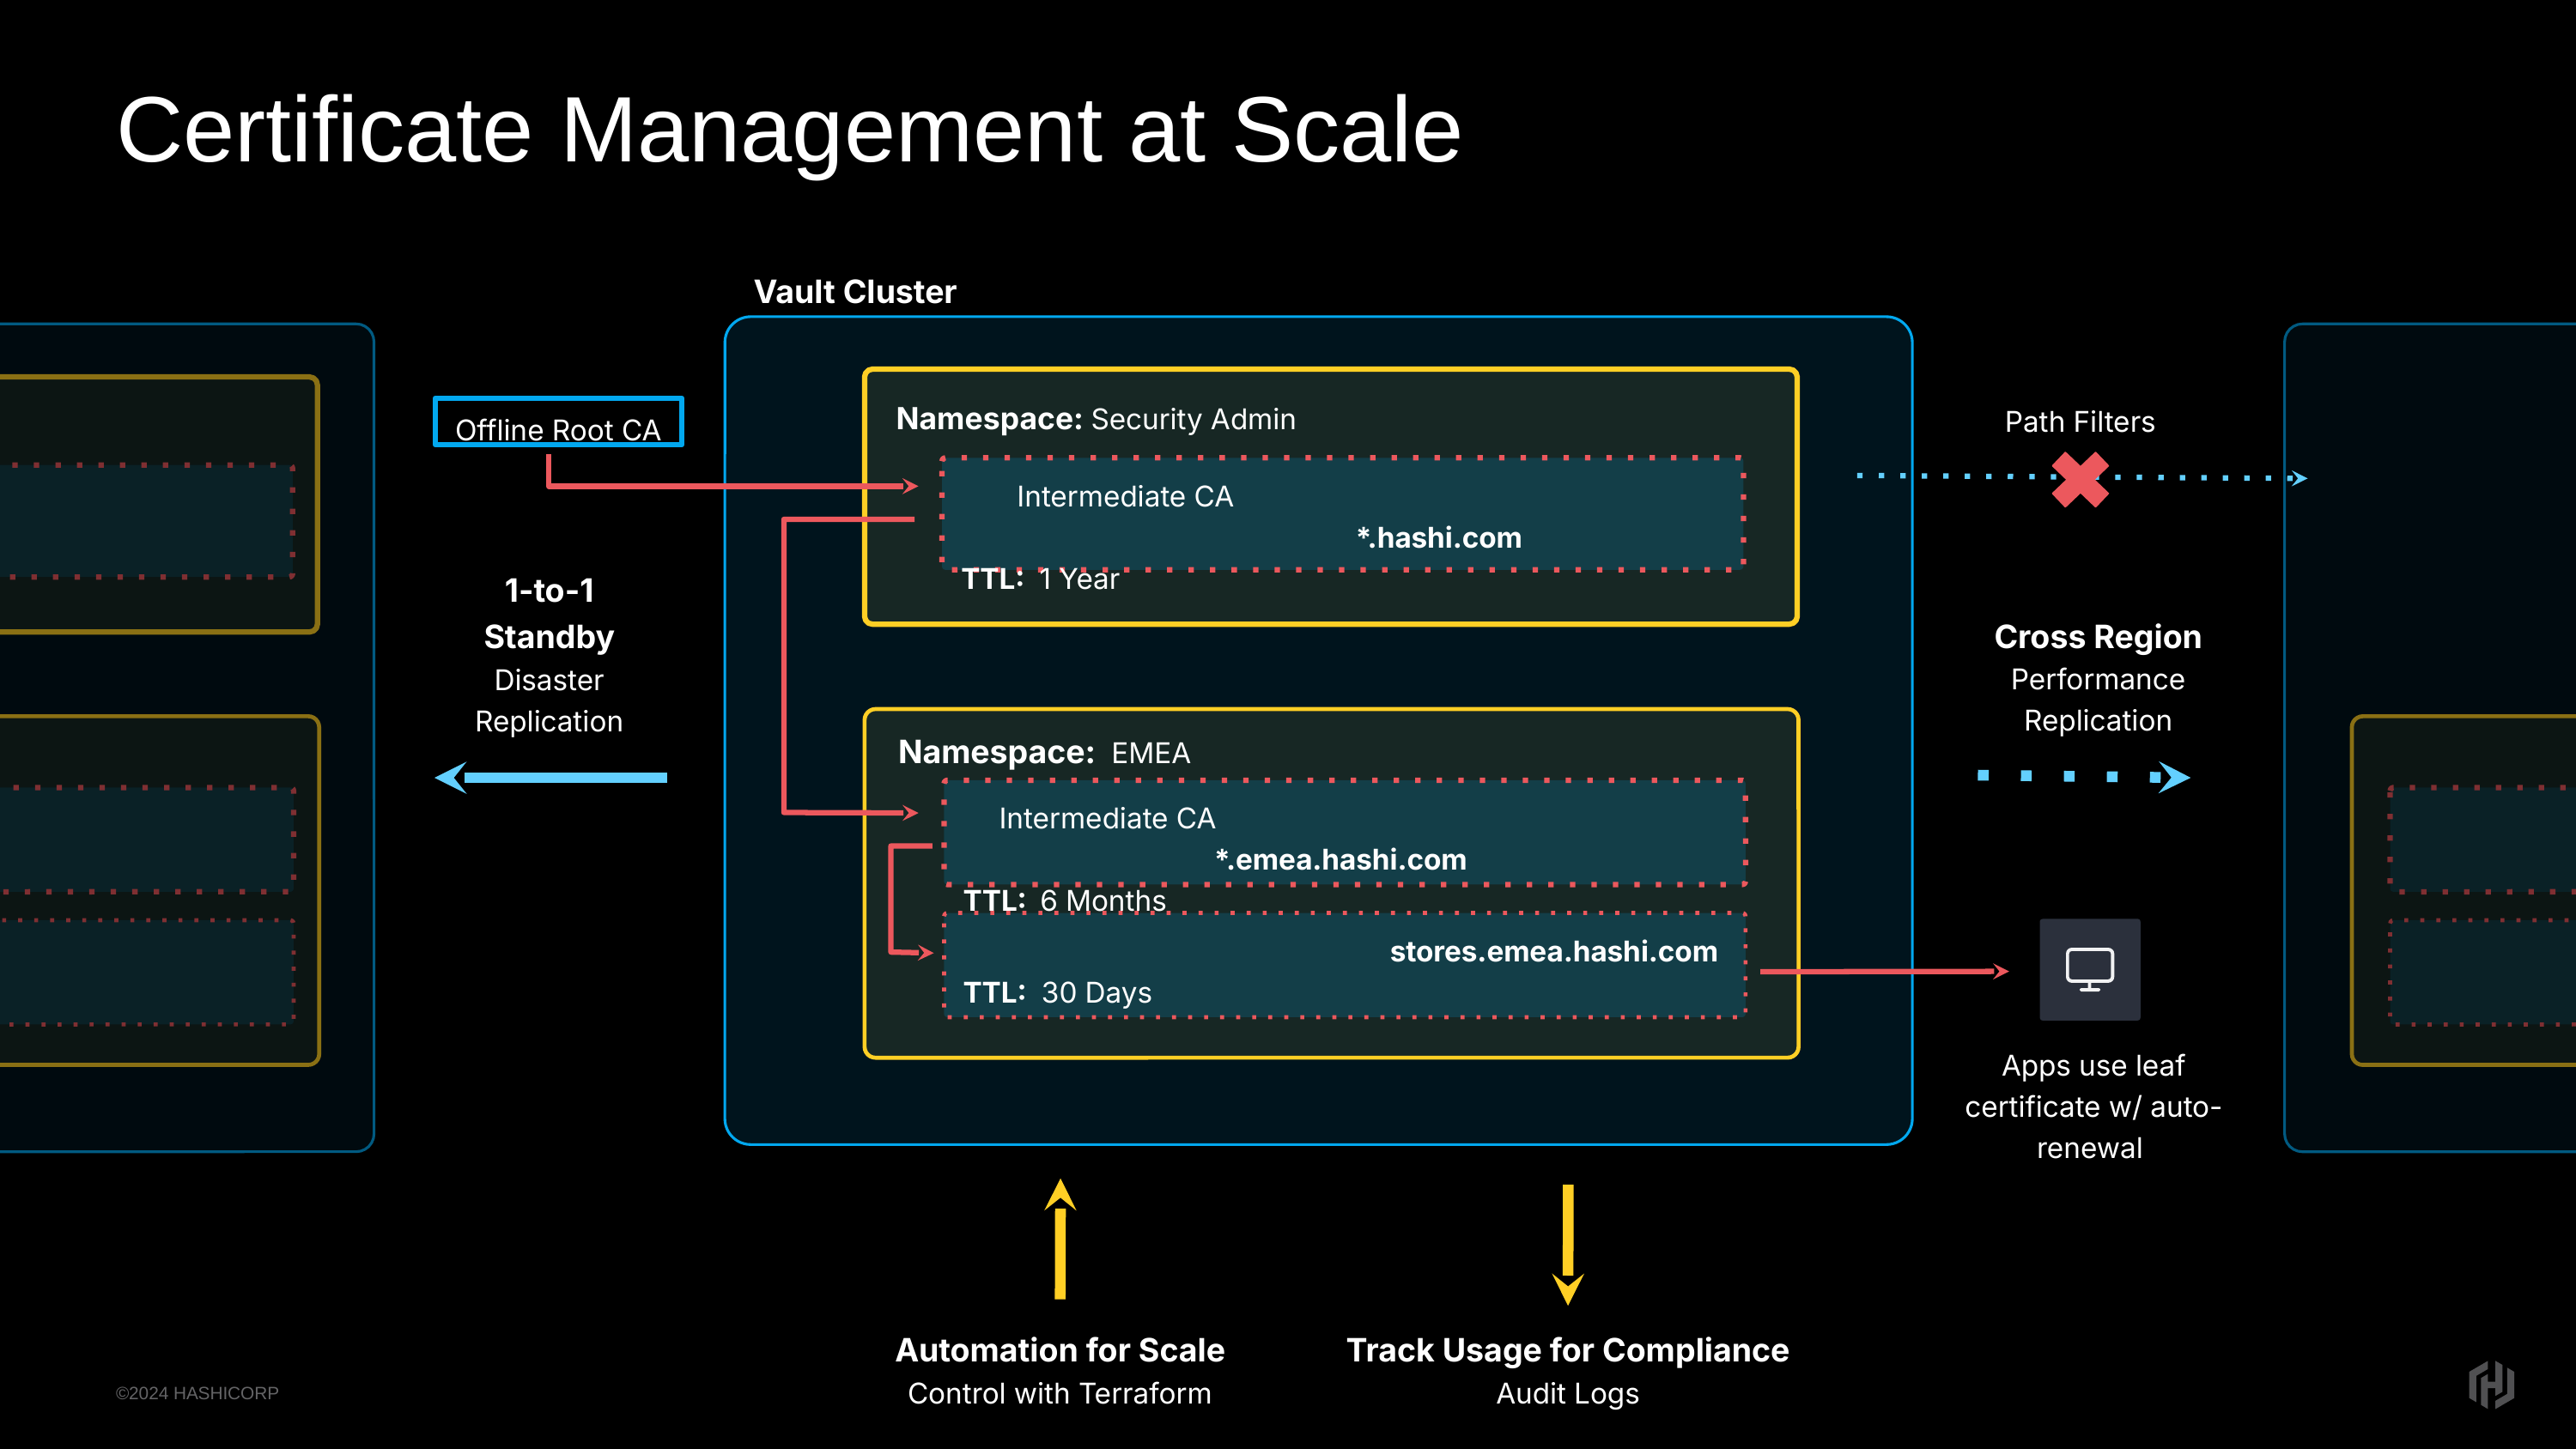

# Certificate Management at Scale

Vault Cluster

Namespace: Security Admin
Path Filters
Offline Root CA

Intermediate CA 					         *.hashi.com
TTL:  1 Year

1-to-1 Standby
Disaster
Replication
Cross Region
Performance
Replication

Namespace:  EMEA

Intermediate CA		     		      *.emea.hashi.com
TTL:  6 Months

stores.emea.hashi.com
TTL:  30 Days

Apps use leaf certificate w/ auto-renewal

Automation for Scale
Control with Terraform
Track Usage for Compliance
Audit Logs